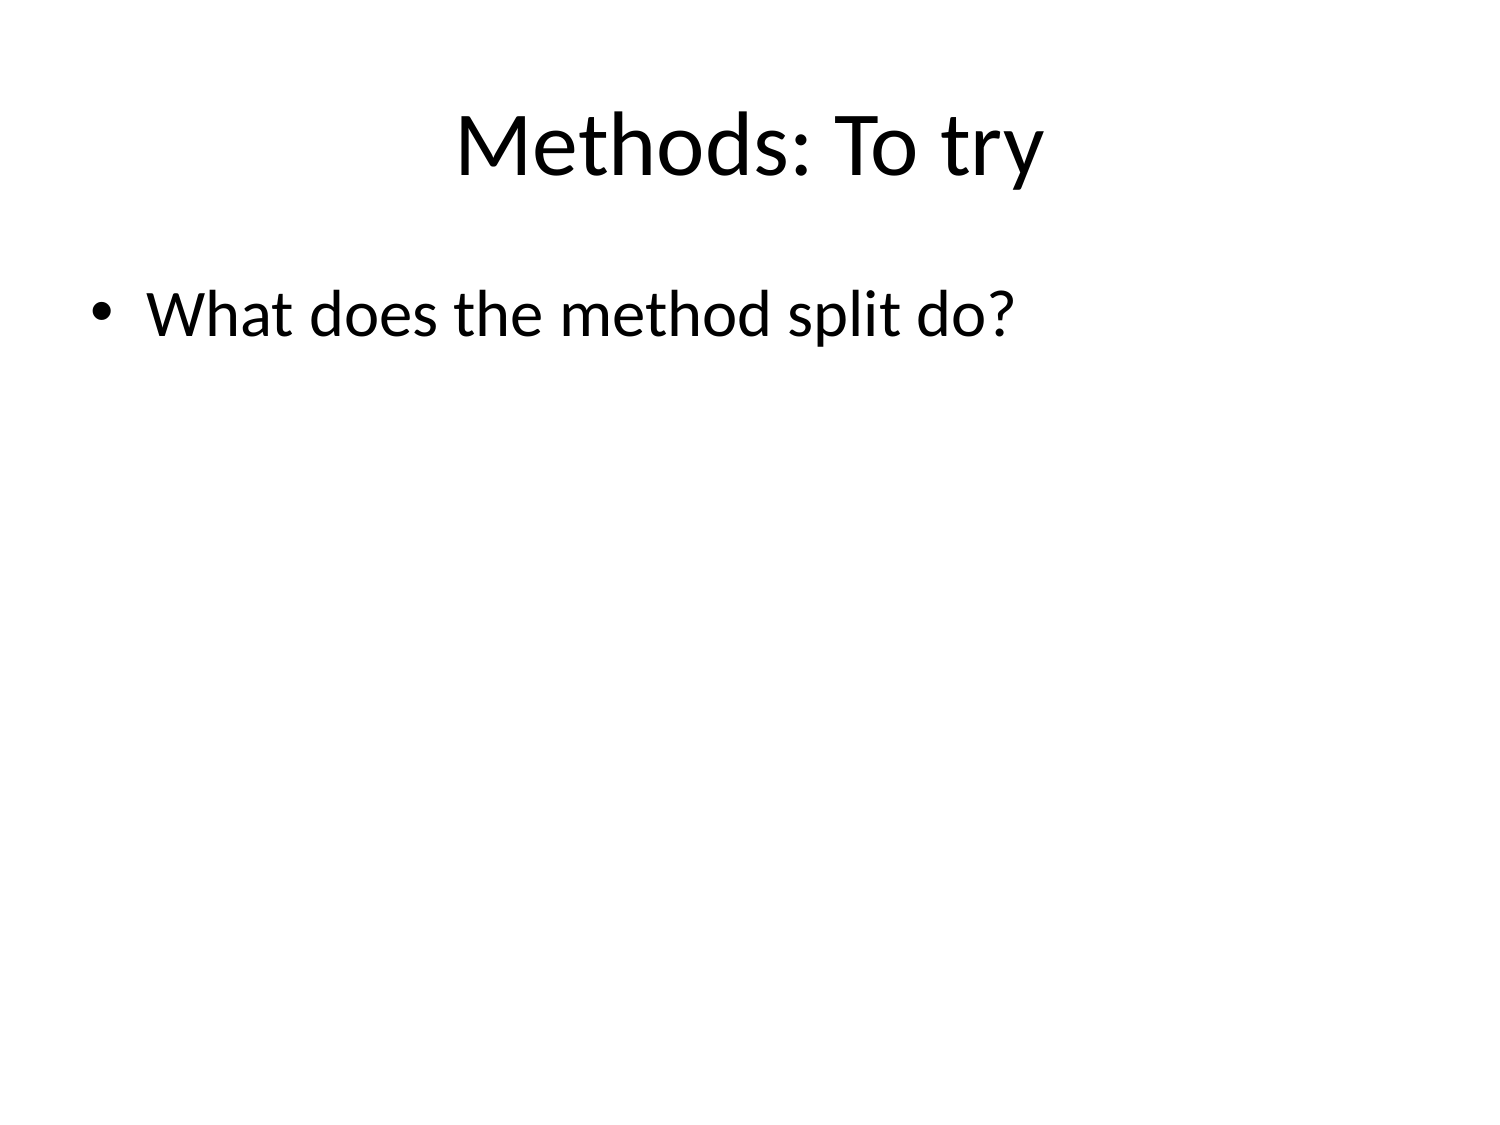

# Methods: To try
What does the method split do?